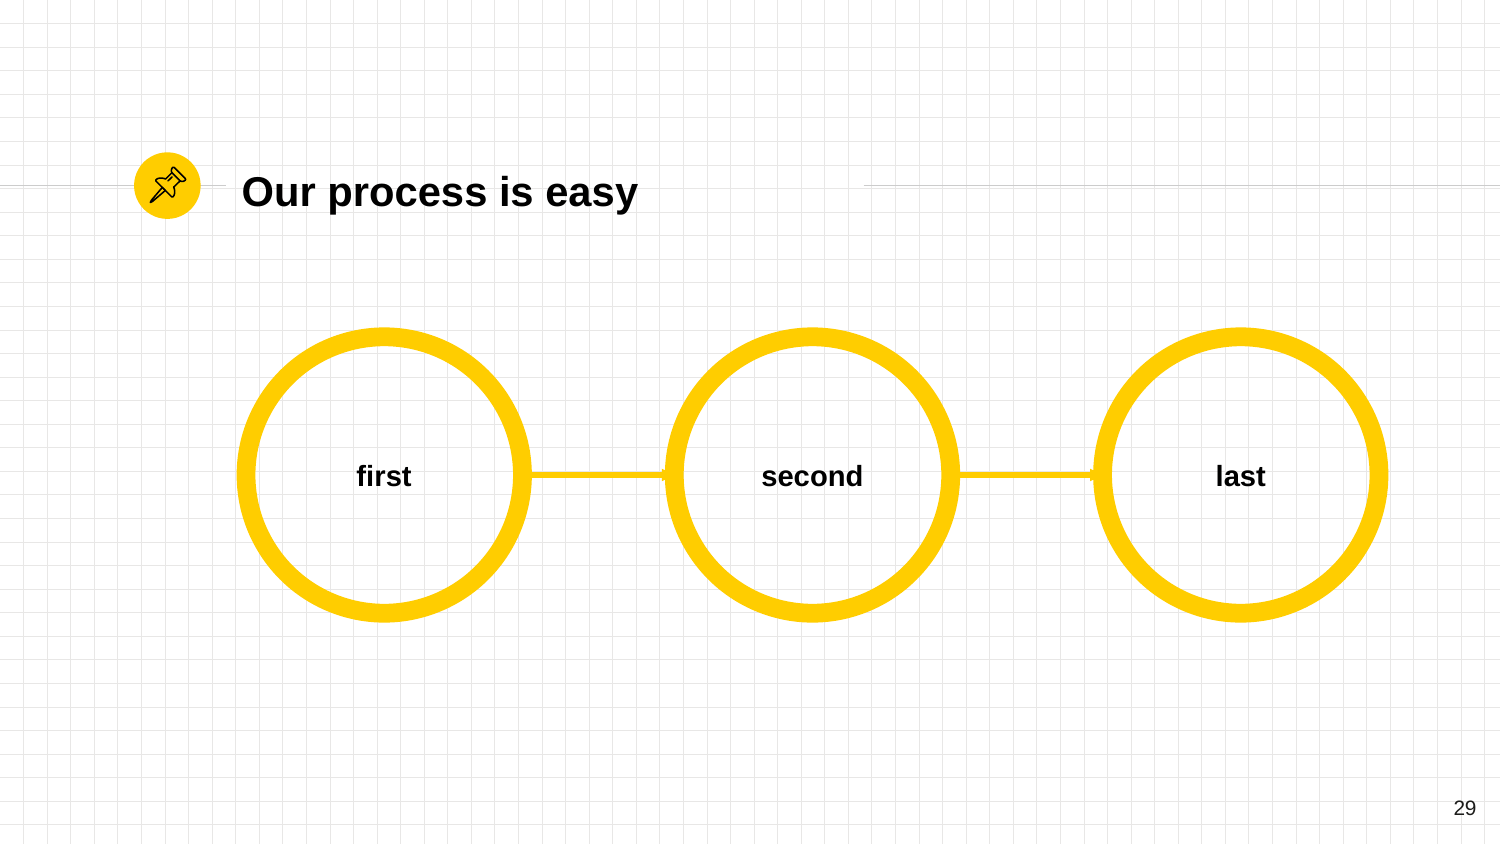

# Our process is easy

first
second
last
29